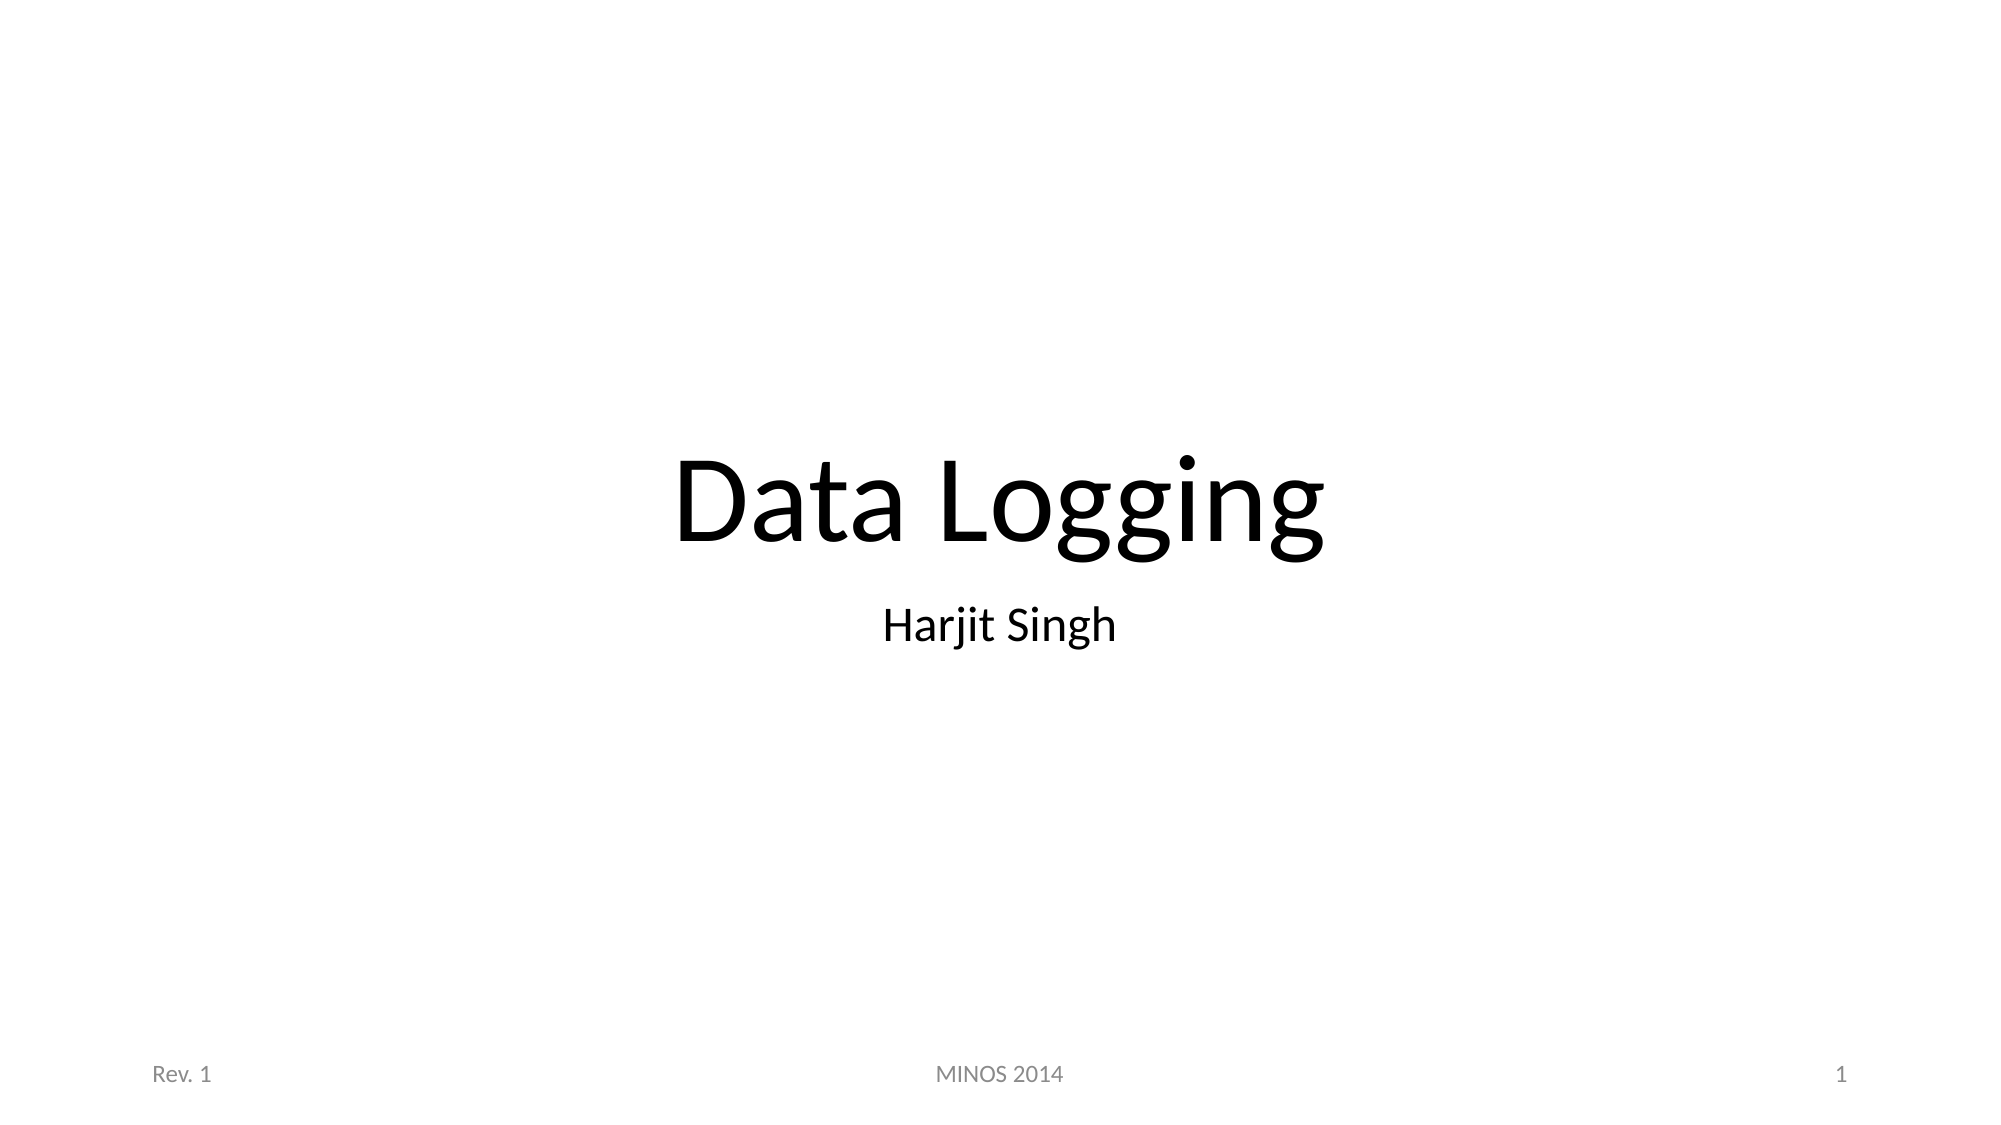

# Data Logging
Harjit Singh
Rev. 1
MINOS 2014
1